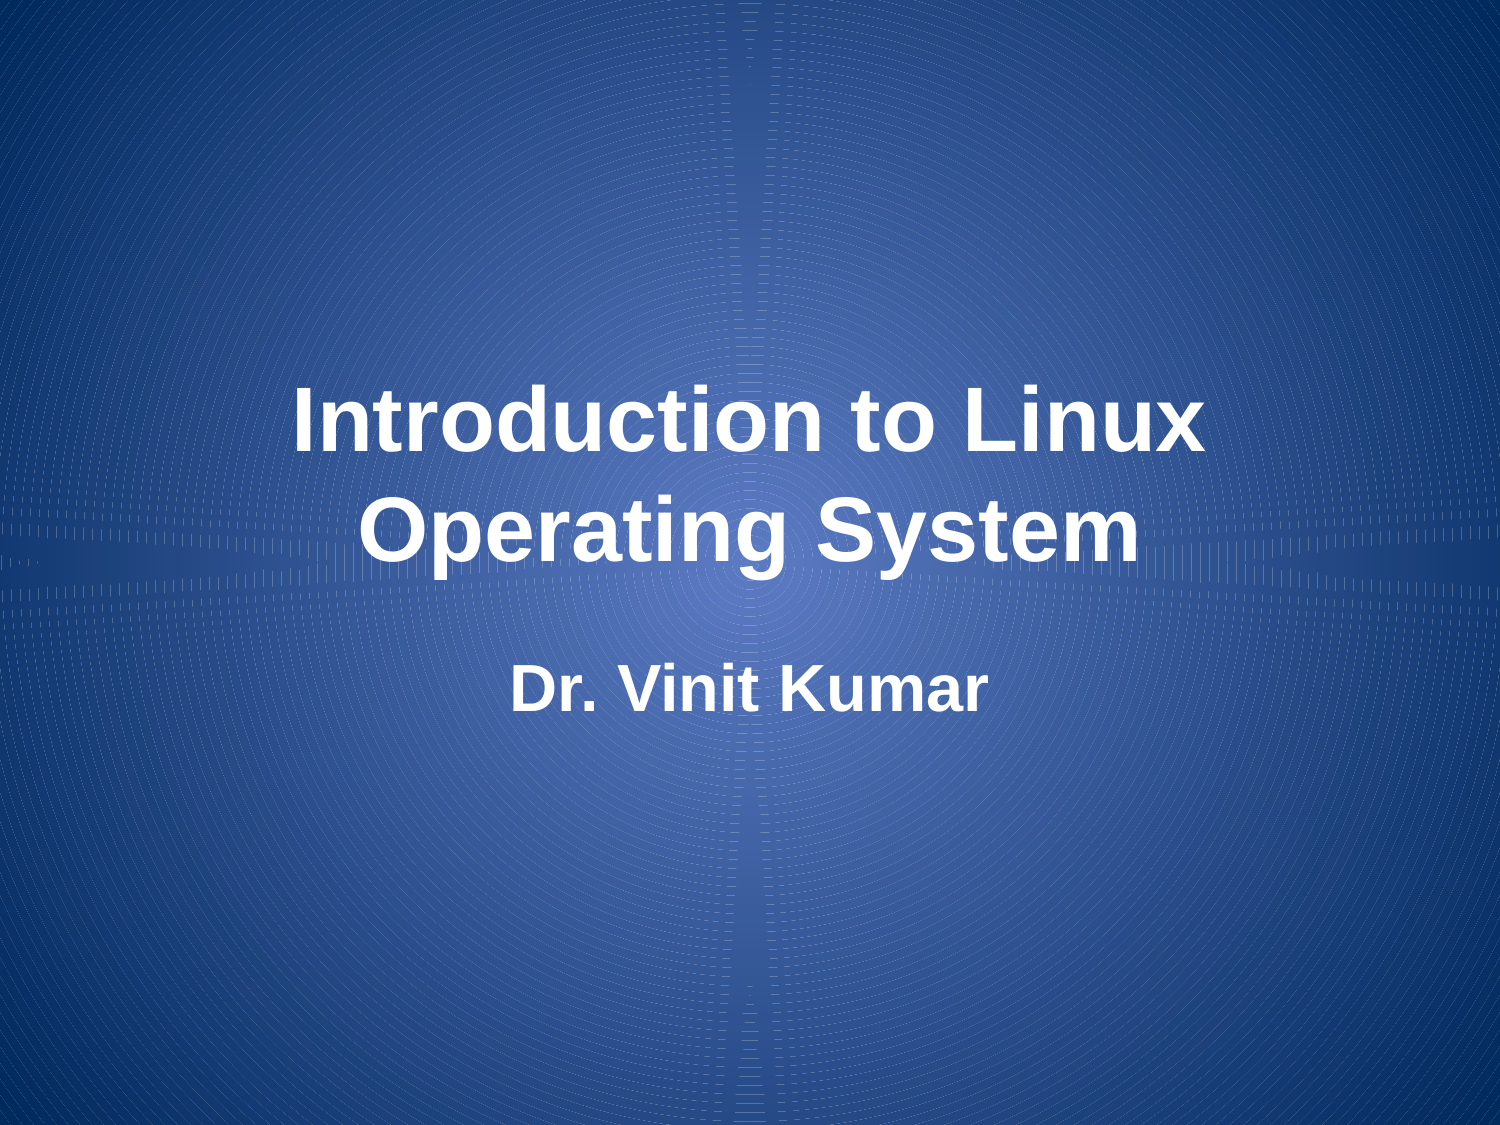

# Introduction to Linux Operating System
Dr. Vinit Kumar